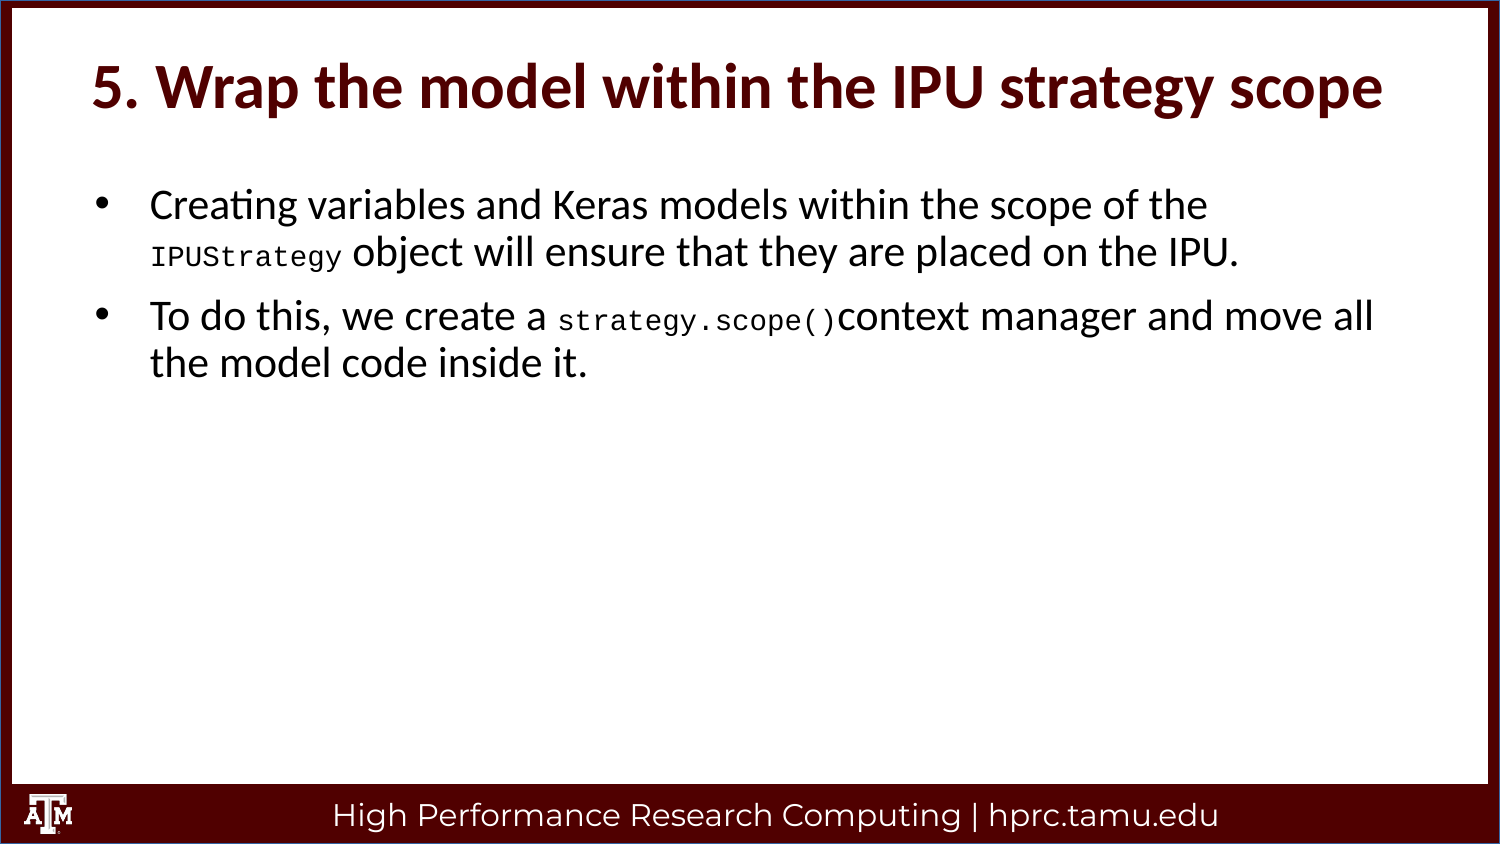

5. Wrap the model within the IPU strategy scope
Creating variables and Keras models within the scope of the IPUStrategy object will ensure that they are placed on the IPU.
To do this, we create a strategy.scope()context manager and move all the model code inside it.